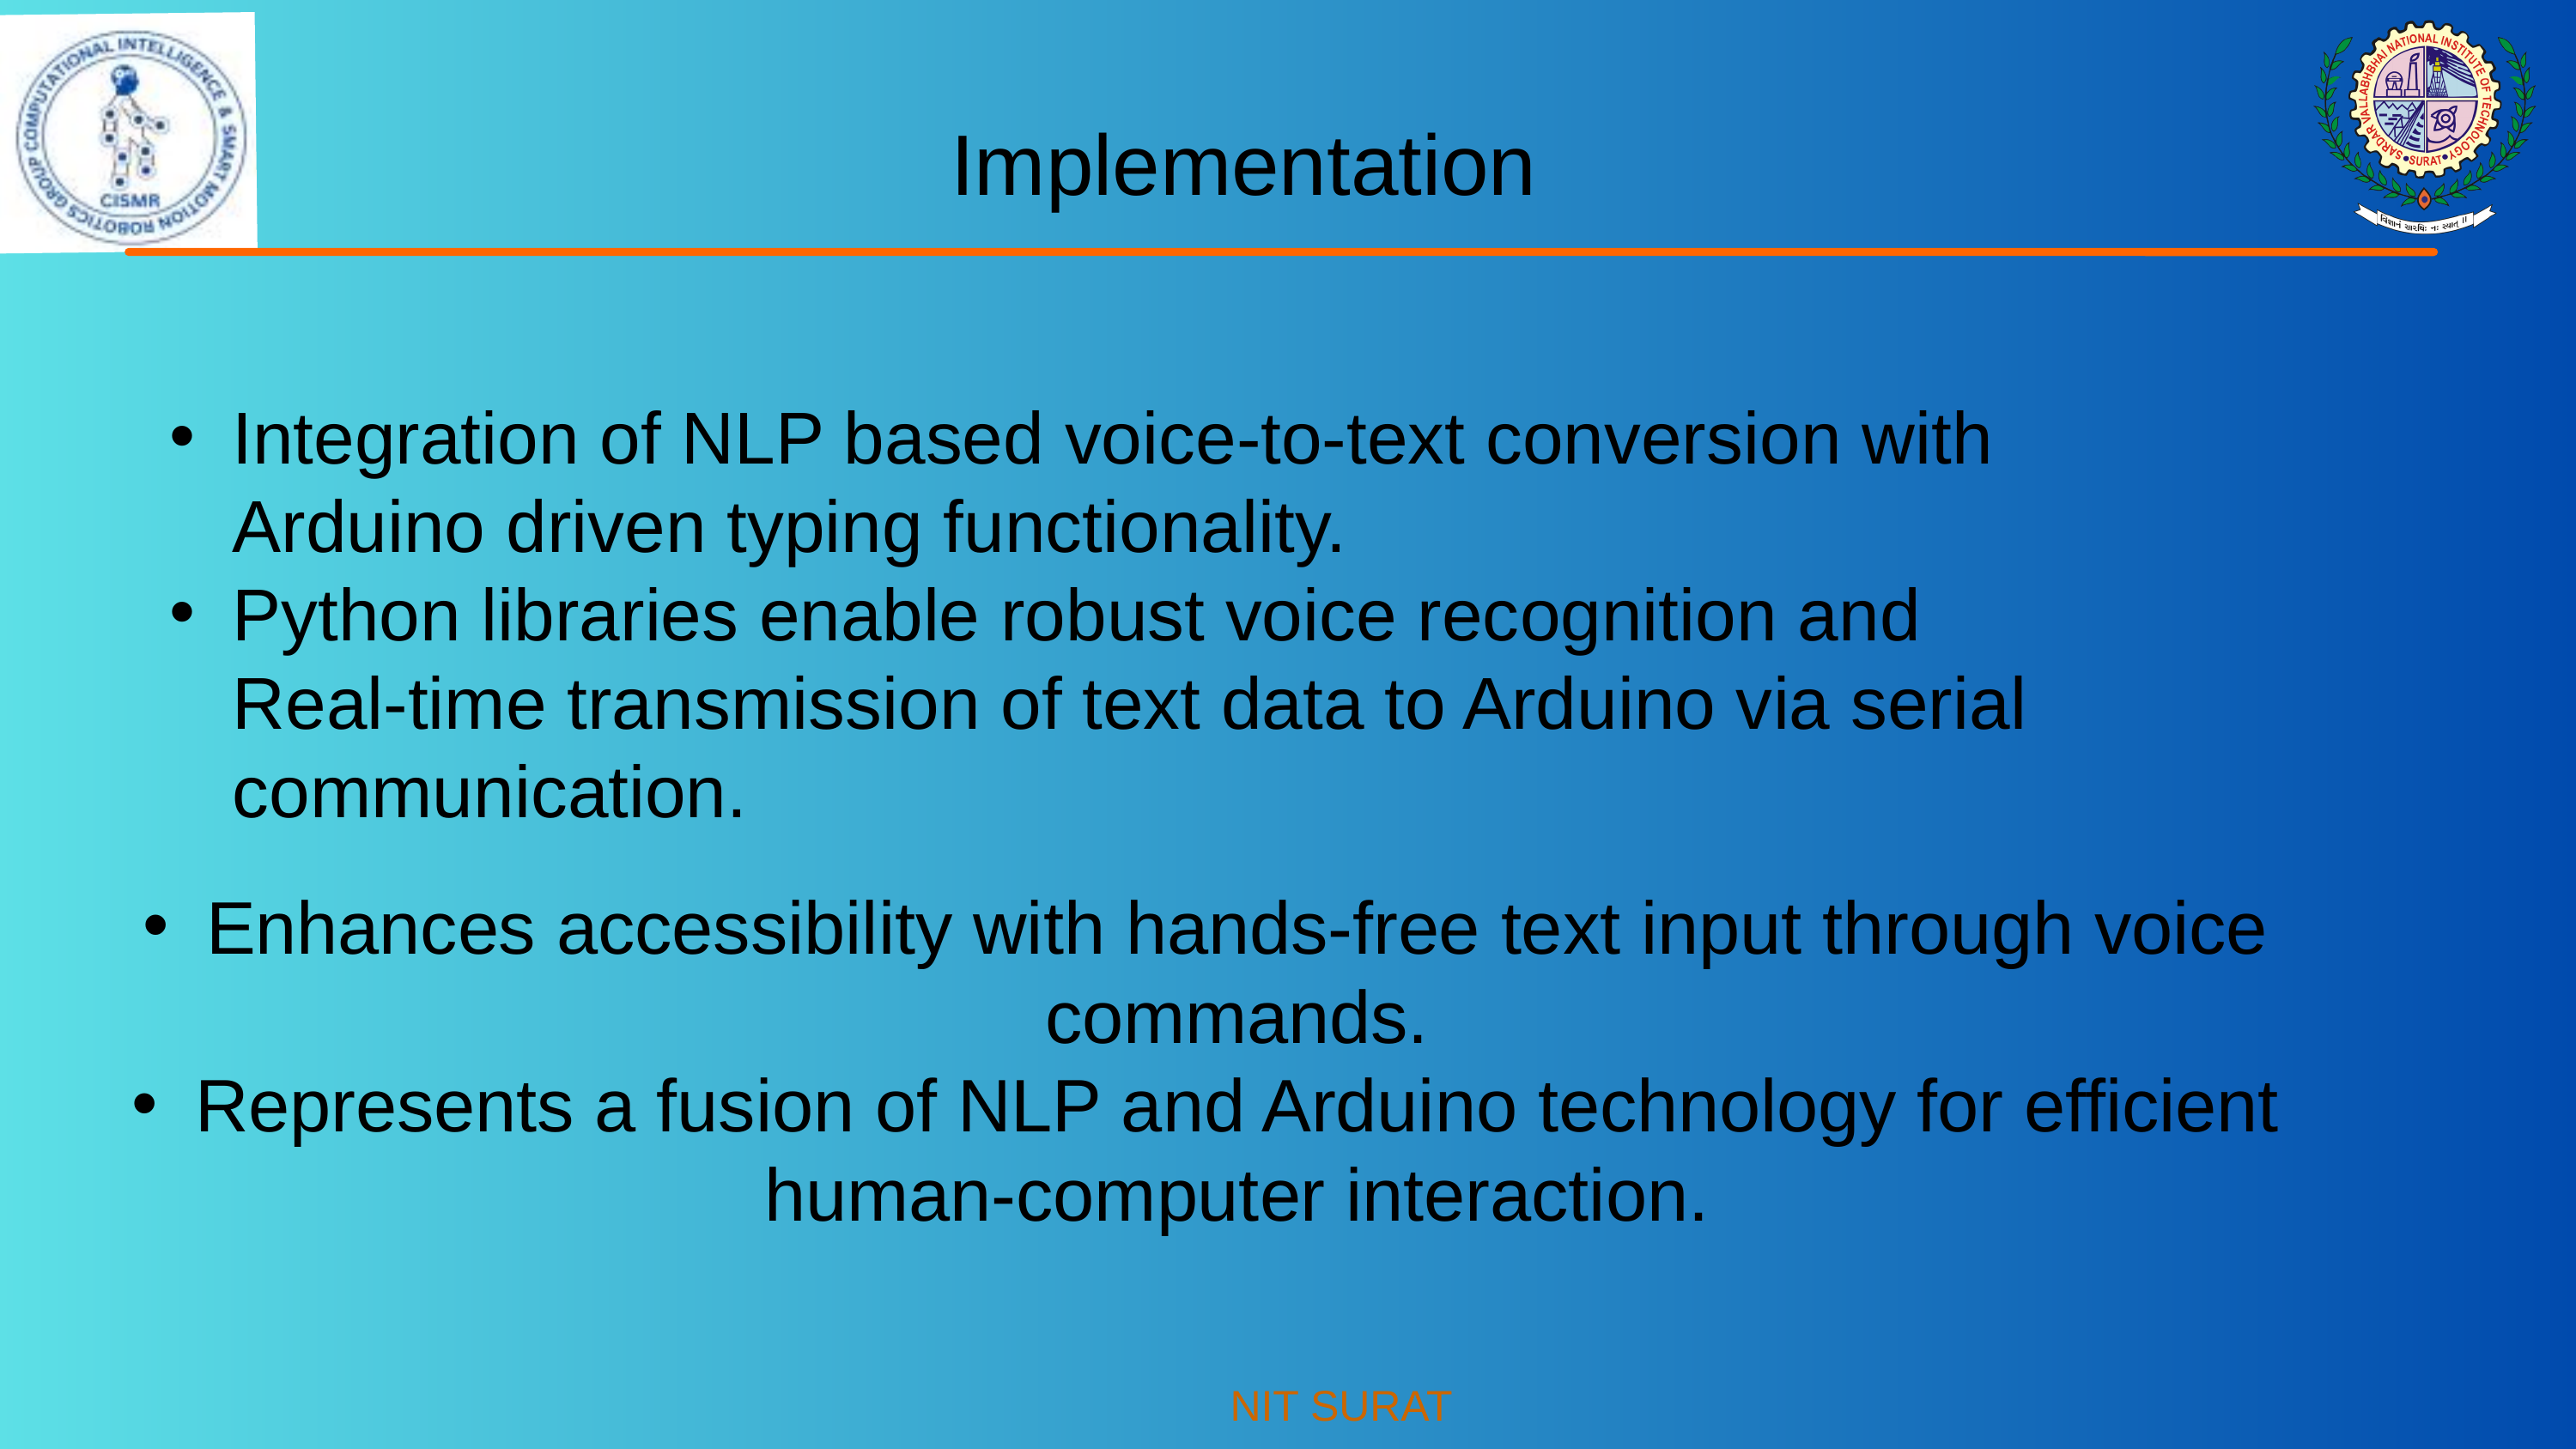

Implementation

Integration of NLP based voice-to-text conversion with Arduino driven typing functionality.
Python libraries enable robust voice recognition and Real-time transmission of text data to Arduino via serial communication.

Enhances accessibility with hands-free text input through voice commands.
Represents a fusion of NLP and Arduino technology for efficient human-computer interaction.
NIT SURAT